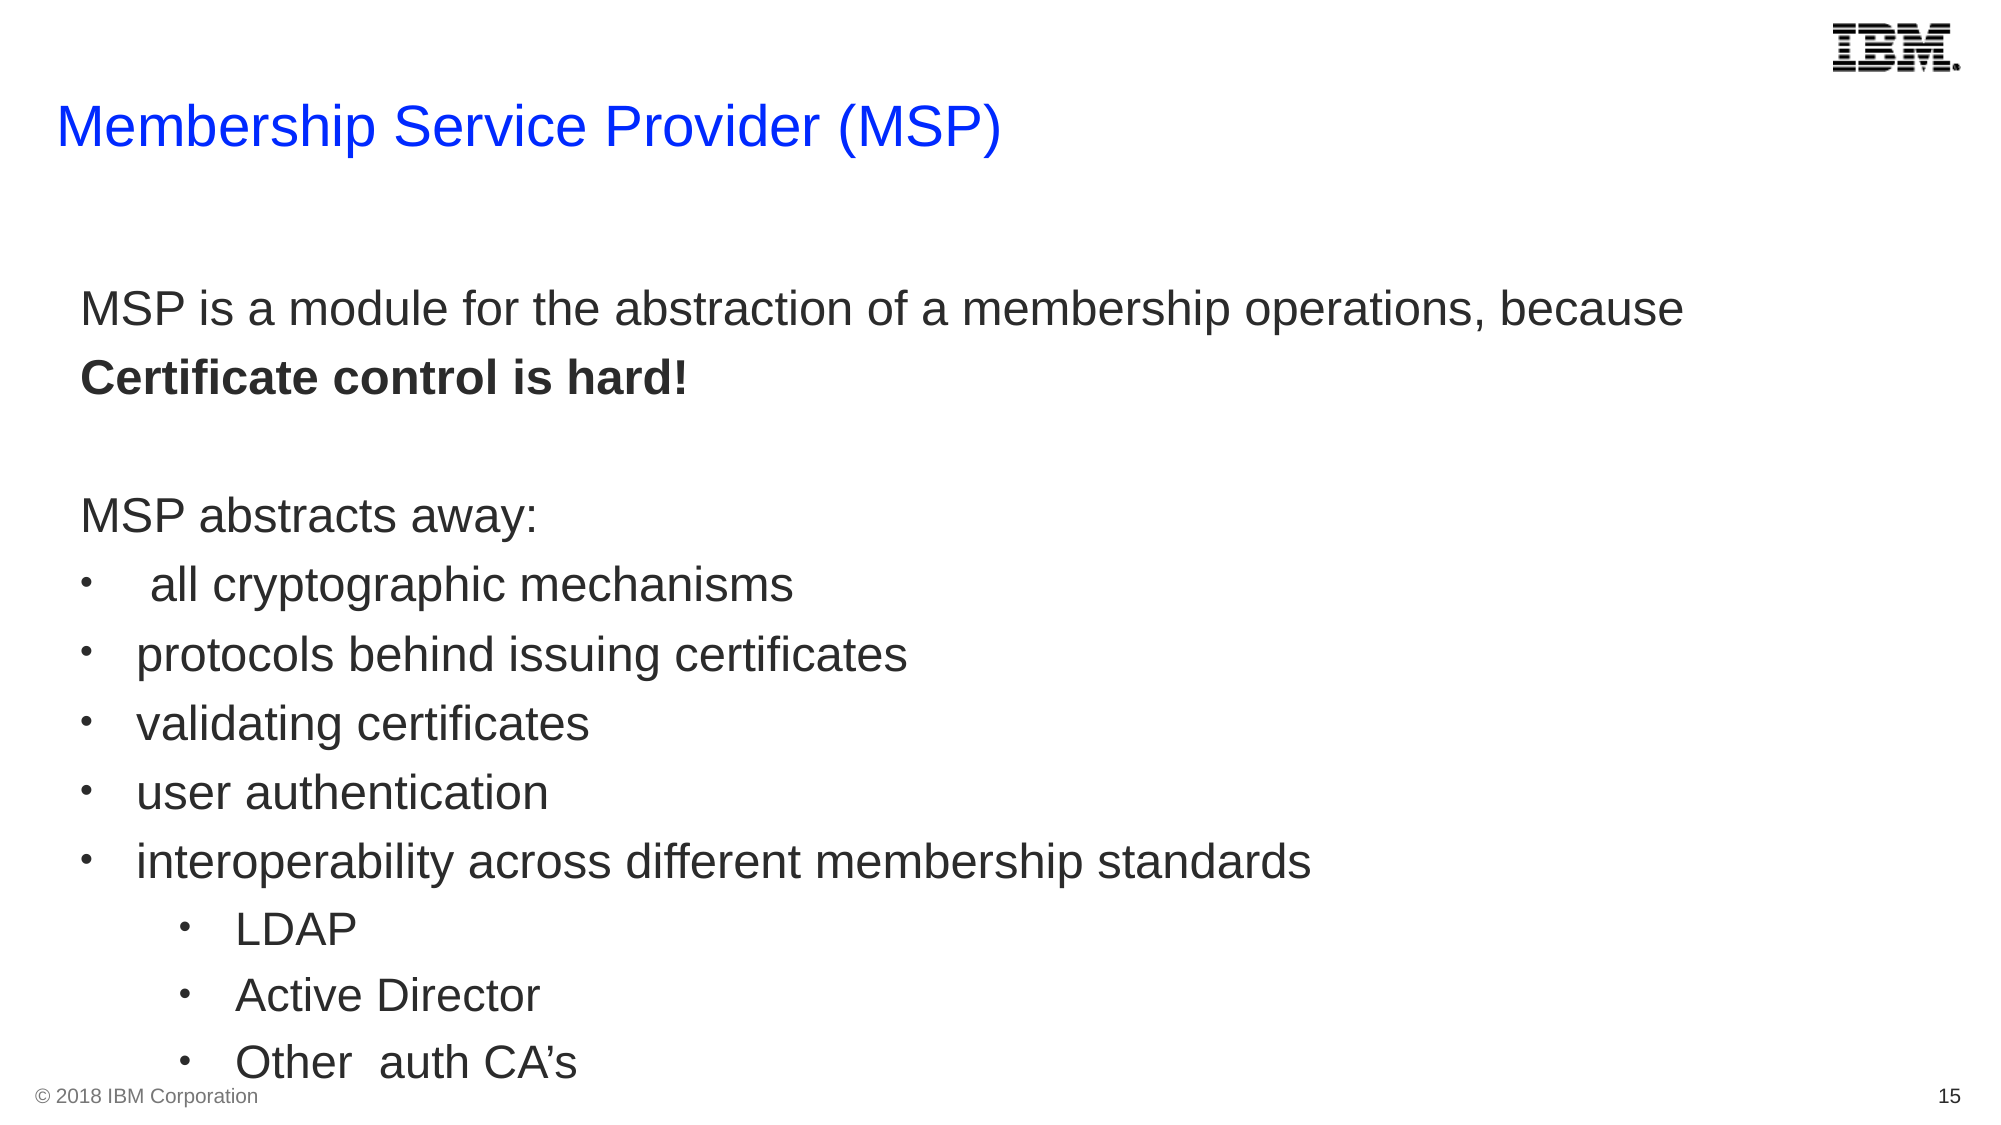

Membership Service Provider (MSP)

MSP is a module for the abstraction of a membership operations, because
Certificate control is hard!

MSP abstracts away:
 all cryptographic mechanisms
protocols behind issuing certificates
validating certificates
user authentication
interoperability across different membership standards
LDAP
Active Director
Other  auth CA’s

This provides modularity of membership operations, and

15